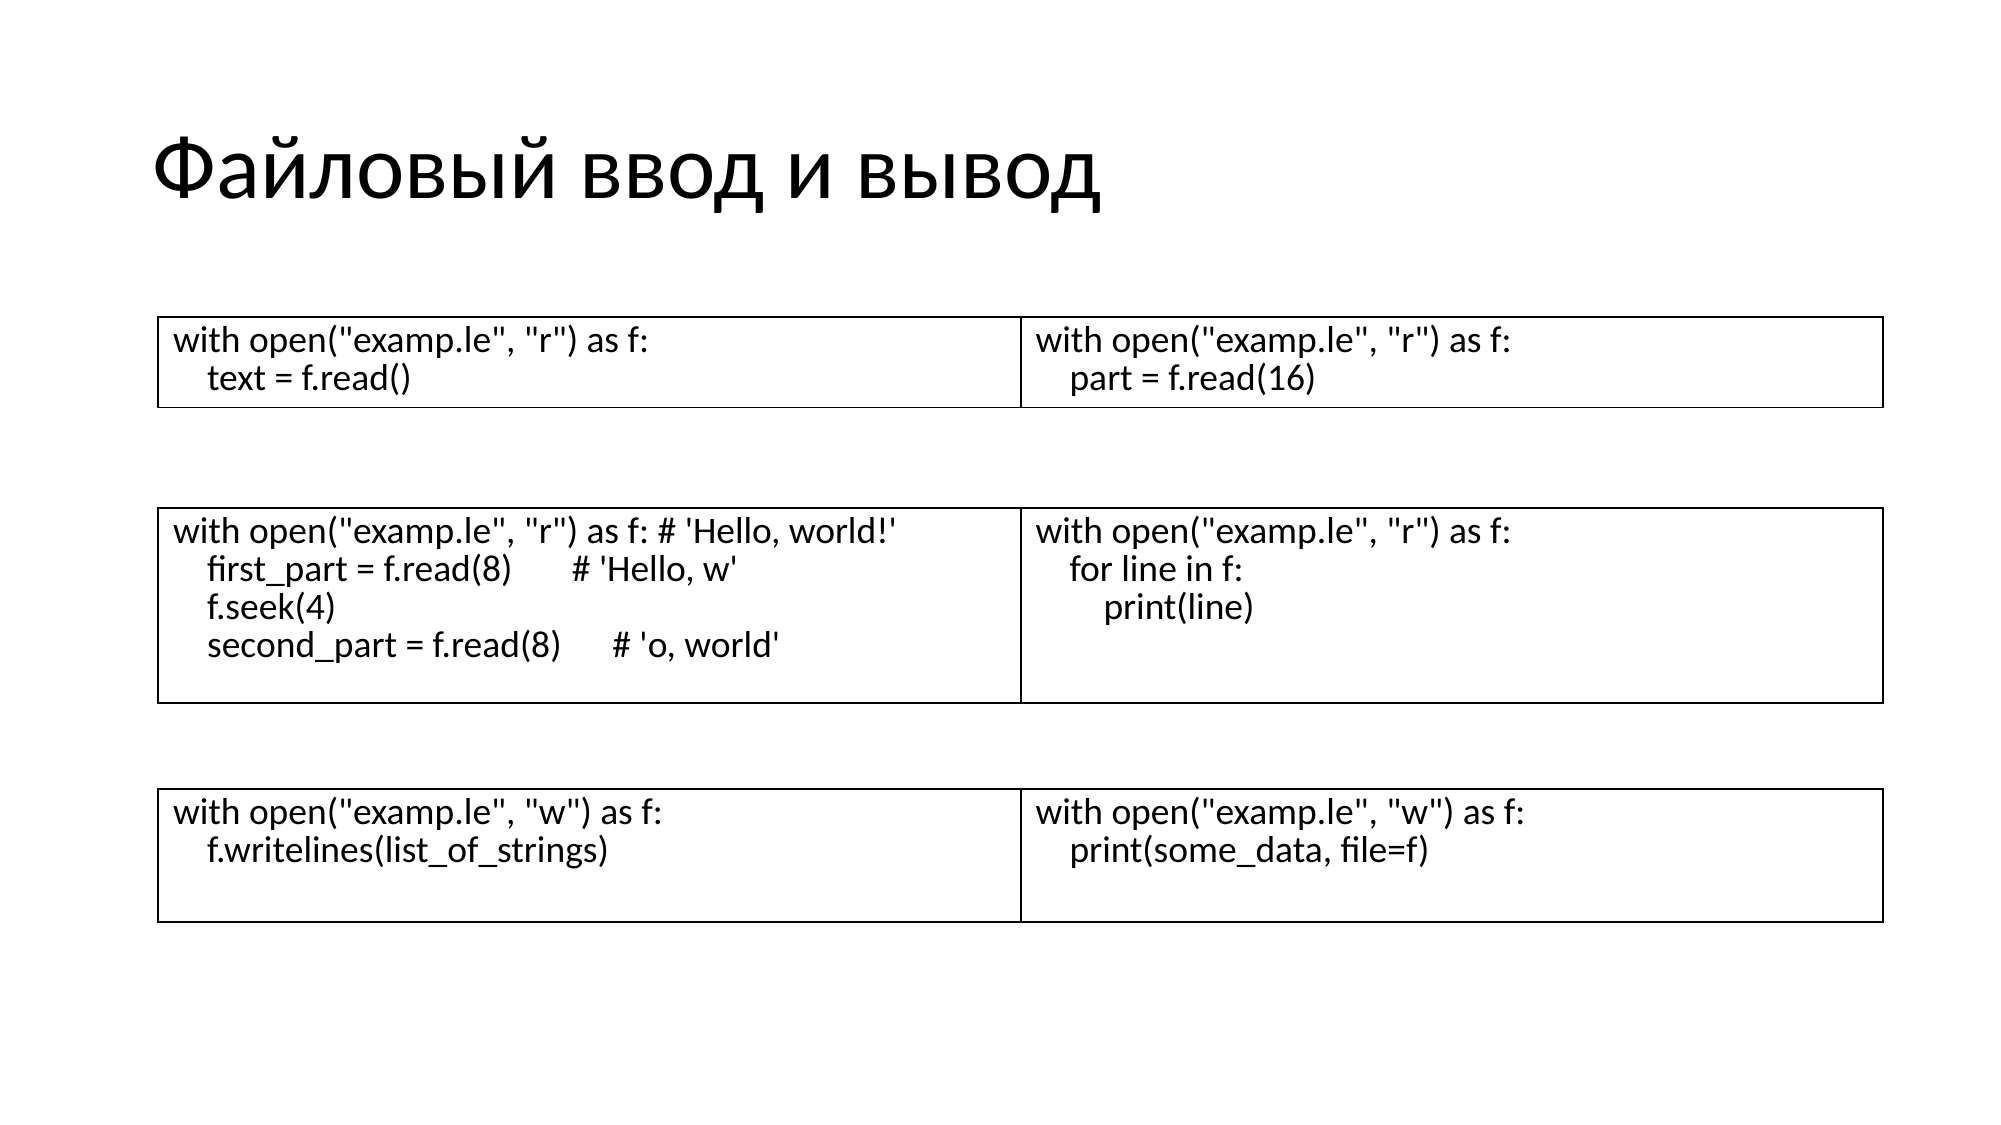

# Файловый ввод и вывод
| with open("examp.le", "r") as f: text = f.read() | with open("examp.le", "r") as f: part = f.read(16) |
| --- | --- |
| with open("examp.le", "r") as f: # 'Hello, world!' first\_part = f.read(8) # 'Hello, w' f.seek(4) second\_part = f.read(8) # 'o, world' | with open("examp.le", "r") as f: for line in f: print(line) |
| --- | --- |
| with open("examp.le", "w") as f: f.writelines(list\_of\_strings) | with open("examp.le", "w") as f: print(some\_data, file=f) |
| --- | --- |